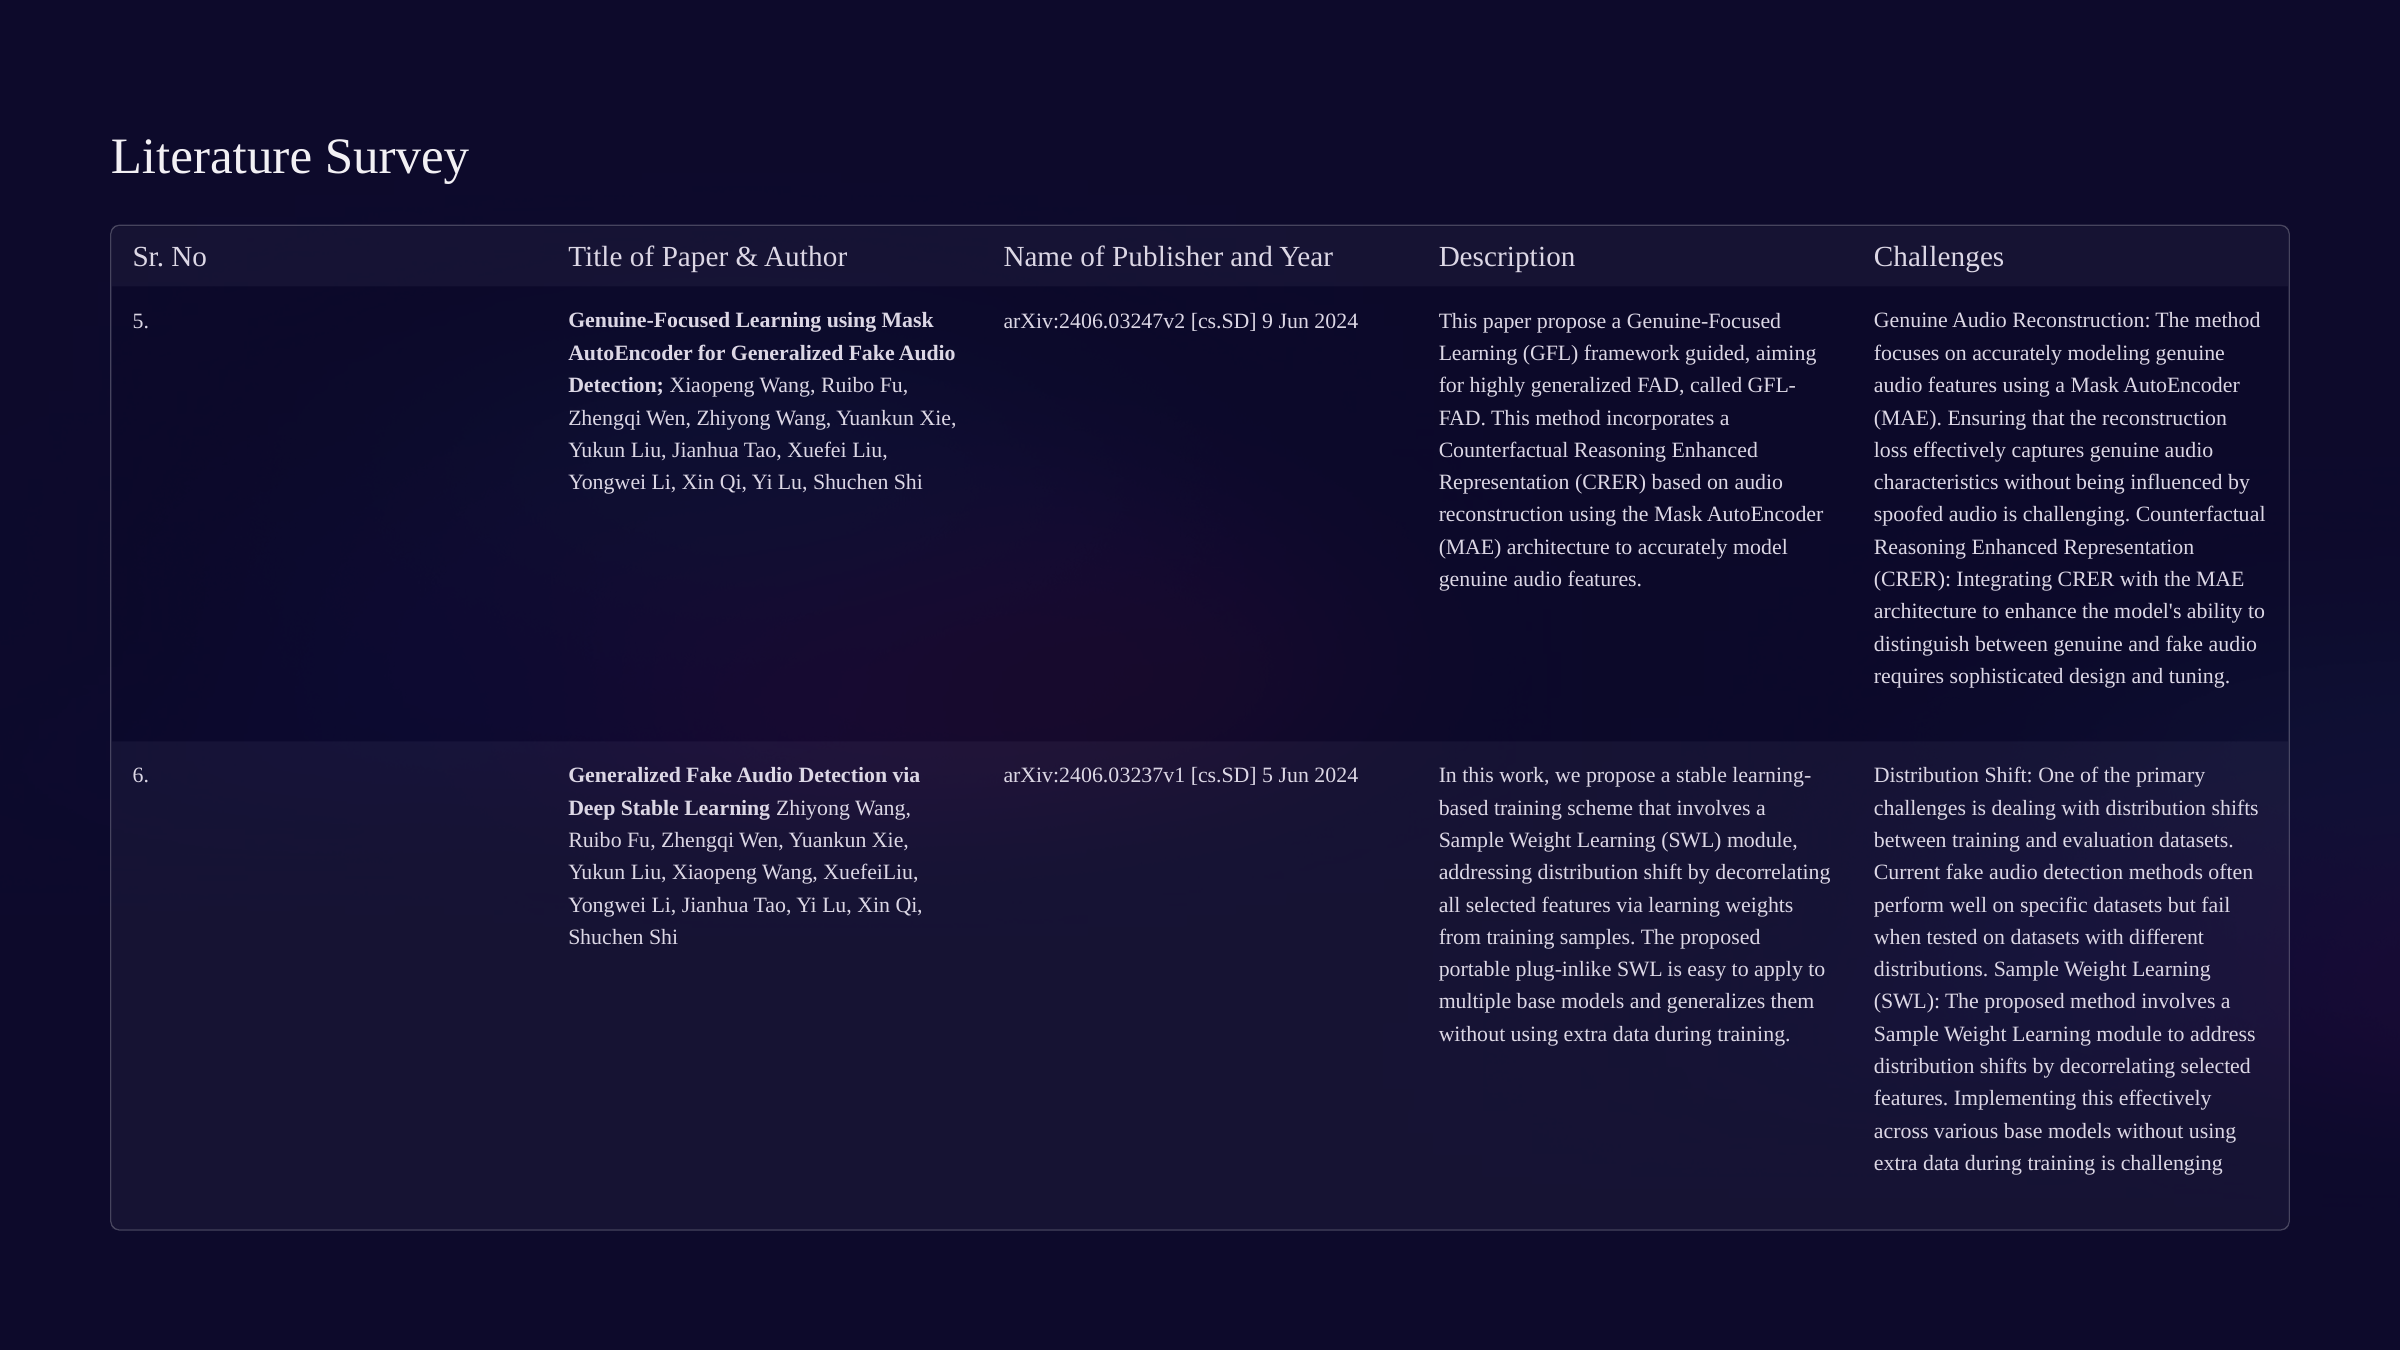

Literature Survey

Sr. No
Title of Paper & Author
Name of Publisher and Year
Description
Challenges

5.
Genuine-Focused Learning using Mask AutoEncoder for Generalized Fake Audio Detection; Xiaopeng Wang, Ruibo Fu, Zhengqi Wen, Zhiyong Wang, Yuankun Xie, Yukun Liu, Jianhua Tao, Xuefei Liu, Yongwei Li, Xin Qi, Yi Lu, Shuchen Shi
arXiv:2406.03247v2 [cs.SD] 9 Jun 2024
This paper propose a Genuine-Focused Learning (GFL) framework guided, aiming for highly generalized FAD, called GFL-FAD. This method incorporates a Counterfactual Reasoning Enhanced Representation (CRER) based on audio reconstruction using the Mask AutoEncoder (MAE) architecture to accurately model genuine audio features.
Genuine Audio Reconstruction: The method focuses on accurately modeling genuine audio features using a Mask AutoEncoder (MAE). Ensuring that the reconstruction loss effectively captures genuine audio characteristics without being influenced by spoofed audio is challenging. Counterfactual Reasoning Enhanced Representation (CRER): Integrating CRER with the MAE architecture to enhance the model's ability to distinguish between genuine and fake audio requires sophisticated design and tuning.

6.
Generalized Fake Audio Detection via Deep Stable Learning Zhiyong Wang, Ruibo Fu, Zhengqi Wen, Yuankun Xie, Yukun Liu, Xiaopeng Wang, XuefeiLiu, Yongwei Li, Jianhua Tao, Yi Lu, Xin Qi, Shuchen Shi
arXiv:2406.03237v1 [cs.SD] 5 Jun 2024
In this work, we propose a stable learning-based training scheme that involves a Sample Weight Learning (SWL) module, addressing distribution shift by decorrelating all selected features via learning weights from training samples. The proposed portable plug-inlike SWL is easy to apply to multiple base models and generalizes them without using extra data during training.
Distribution Shift: One of the primary challenges is dealing with distribution shifts between training and evaluation datasets. Current fake audio detection methods often perform well on specific datasets but fail when tested on datasets with different distributions. Sample Weight Learning (SWL): The proposed method involves a Sample Weight Learning module to address distribution shifts by decorrelating selected features. Implementing this effectively across various base models without using extra data during training is challenging